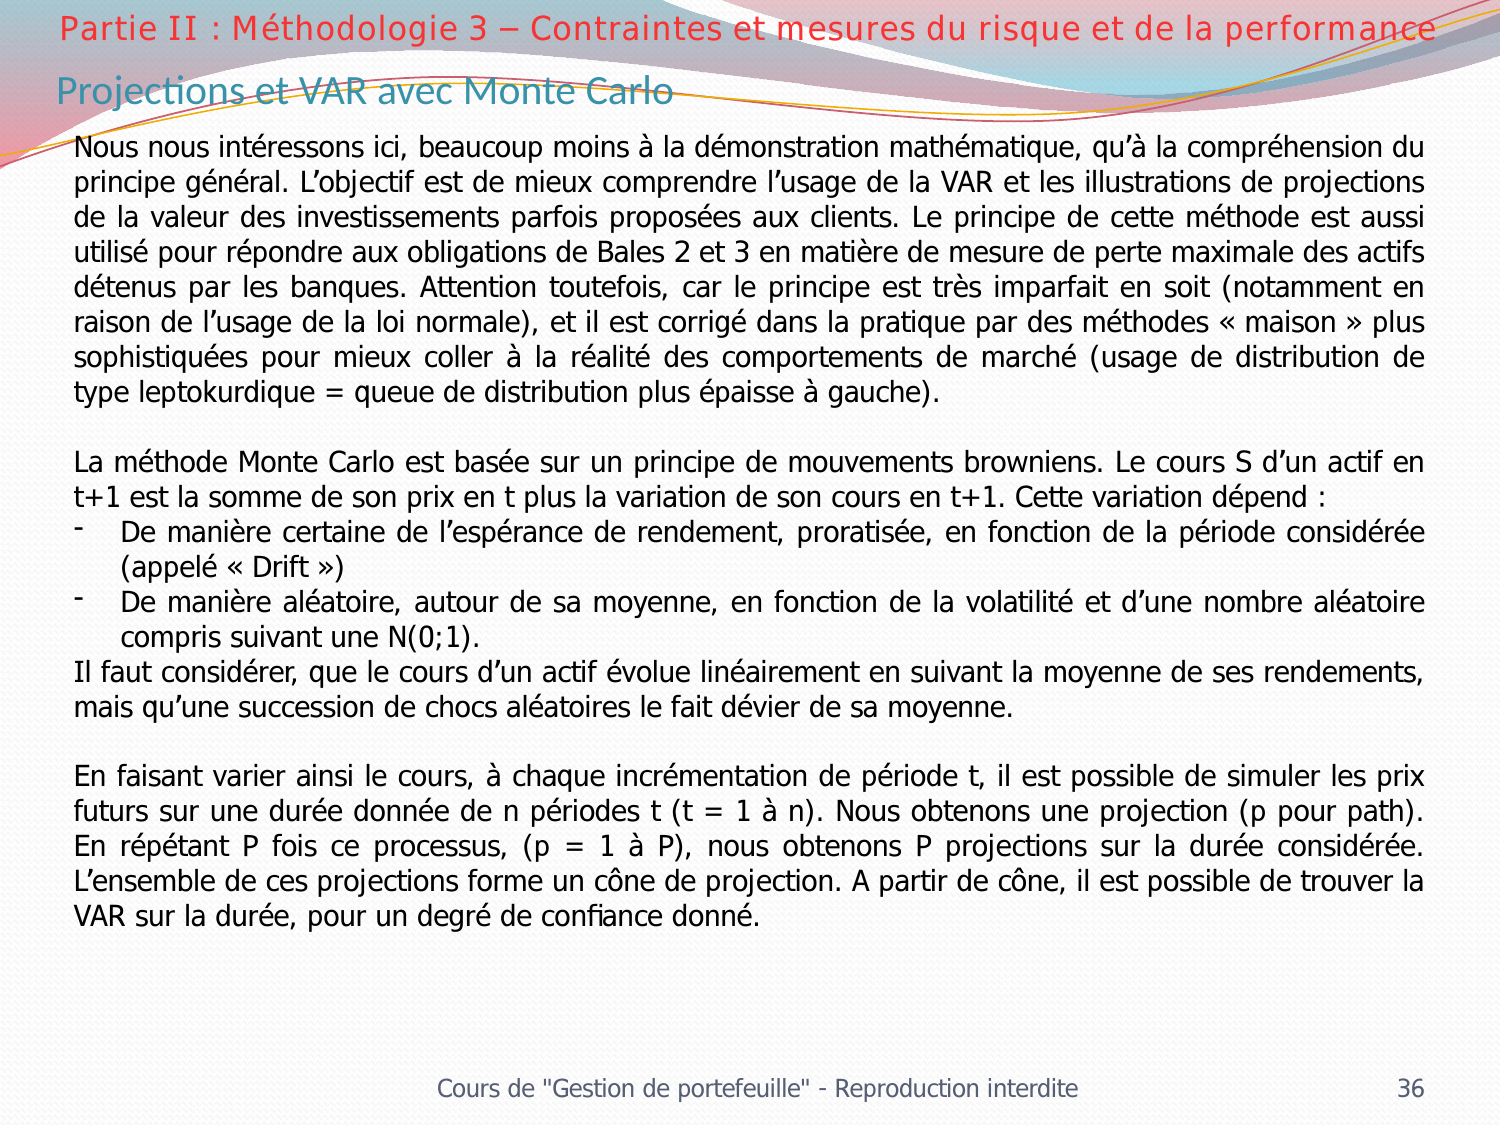

Partie II : Méthodologie 3 – Contraintes et mesures du risque et de la performance
Projections et VAR avec Monte Carlo
Nous nous intéressons ici, beaucoup moins à la démonstration mathématique, qu’à la compréhension du principe général. L’objectif est de mieux comprendre l’usage de la VAR et les illustrations de projections de la valeur des investissements parfois proposées aux clients. Le principe de cette méthode est aussi utilisé pour répondre aux obligations de Bales 2 et 3 en matière de mesure de perte maximale des actifs détenus par les banques. Attention toutefois, car le principe est très imparfait en soit (notamment en raison de l’usage de la loi normale), et il est corrigé dans la pratique par des méthodes « maison » plus sophistiquées pour mieux coller à la réalité des comportements de marché (usage de distribution de type leptokurdique = queue de distribution plus épaisse à gauche).

La méthode Monte Carlo est basée sur un principe de mouvements browniens. Le cours S d’un actif en t+1 est la somme de son prix en t plus la variation de son cours en t+1. Cette variation dépend :
De manière certaine de l’espérance de rendement, proratisée, en fonction de la période considérée (appelé « Drift »)
De manière aléatoire, autour de sa moyenne, en fonction de la volatilité et d’une nombre aléatoire compris suivant une N(0;1).
Il faut considérer, que le cours d’un actif évolue linéairement en suivant la moyenne de ses rendements, mais qu’une succession de chocs aléatoires le fait dévier de sa moyenne.

En faisant varier ainsi le cours, à chaque incrémentation de période t, il est possible de simuler les prix futurs sur une durée donnée de n périodes t (t = 1 à n). Nous obtenons une projection (p pour path). En répétant P fois ce processus, (p = 1 à P), nous obtenons P projections sur la durée considérée. L’ensemble de ces projections forme un cône de projection. A partir de cône, il est possible de trouver la VAR sur la durée, pour un degré de confiance donné.

Cours de "Gestion de portefeuille" - Reproduction interdite
36